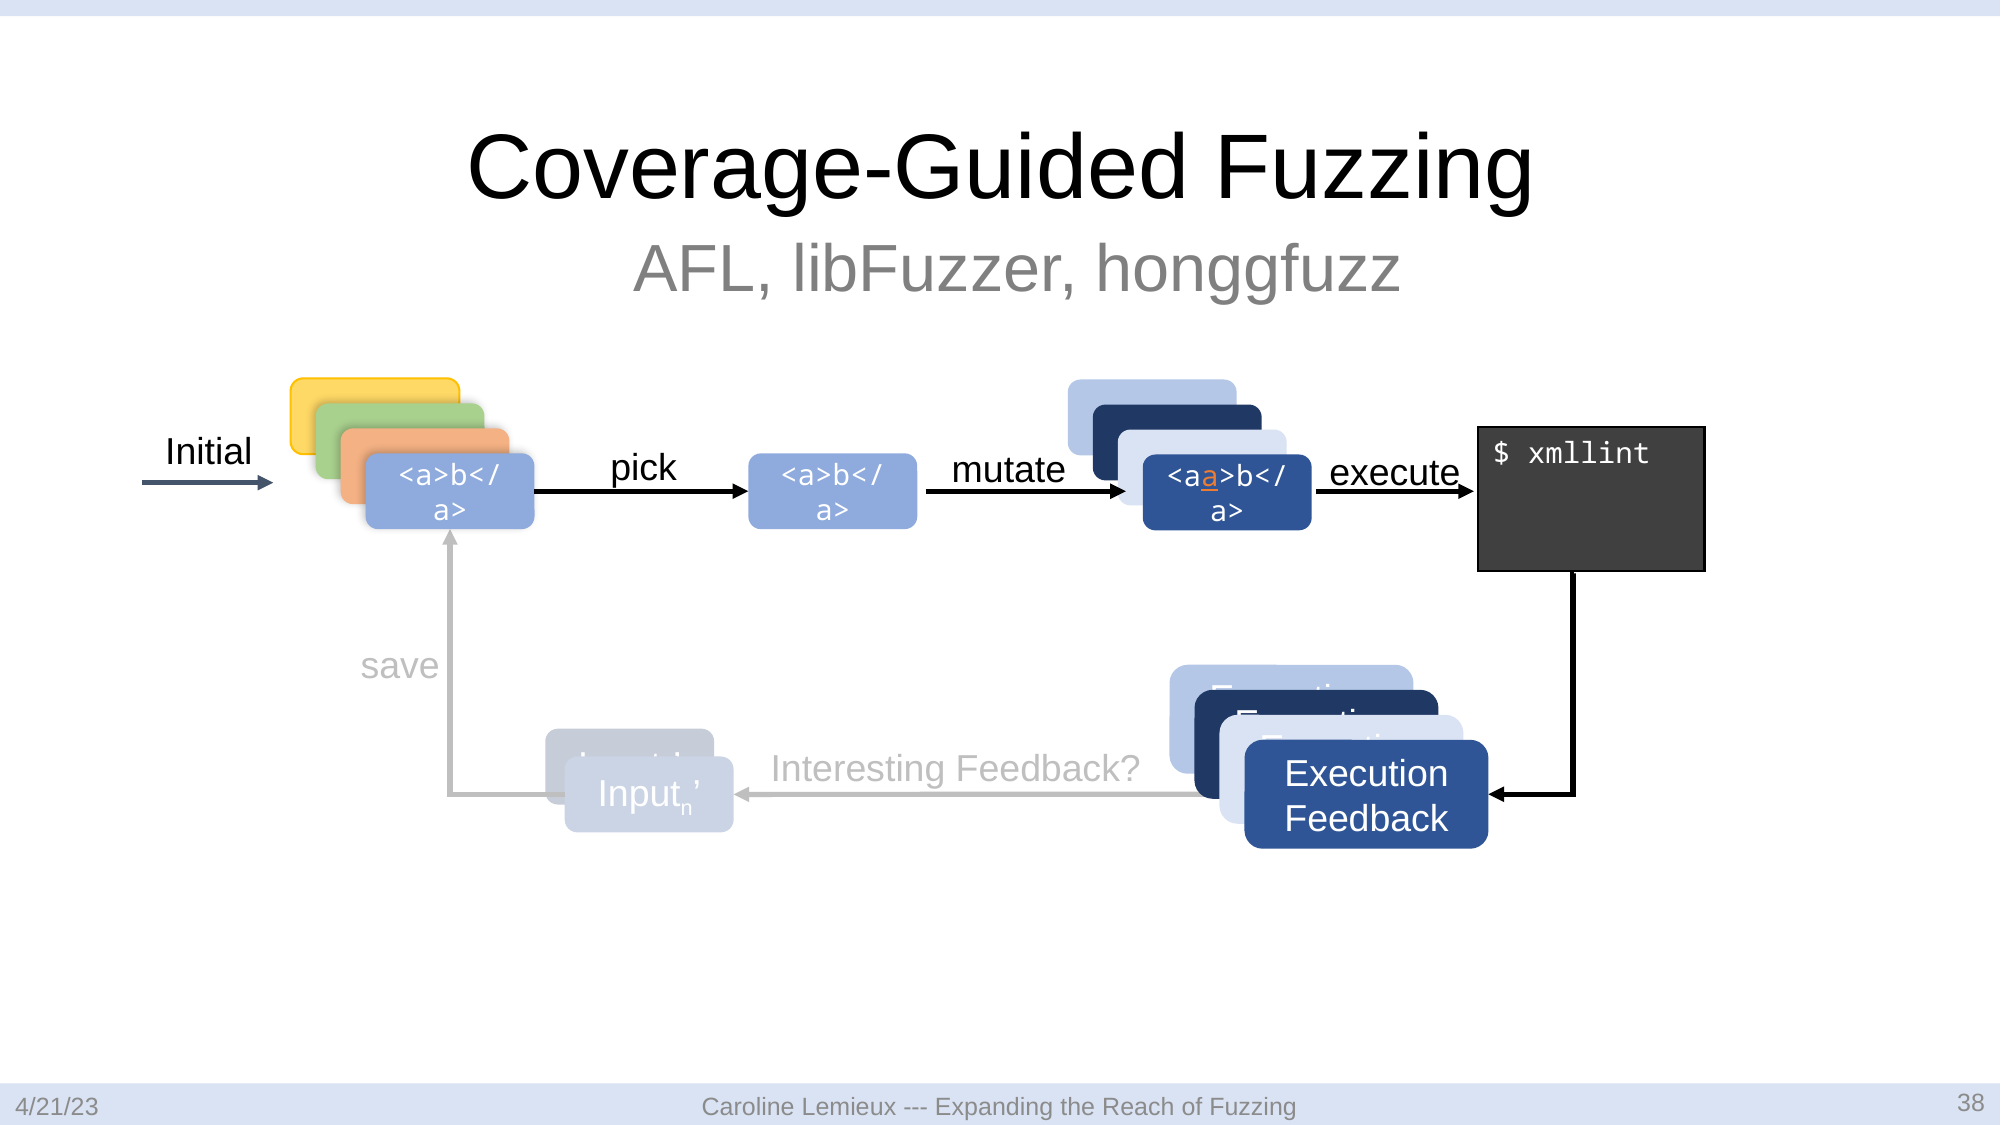

# Coverage-Guided Fuzzing
AFL, libFuzzer, honggfuzz

Input
Input
Input
Input
Initial
$ xmllint
Input
Input
pick
mutate
execute
<a>b</a>
<a>b</a>
<aa>b</a>
save
Execution Feedback
Execution Feedback
Execution Feedback
Execution Feedback
Input2’
Interesting Feedback?
Inputn’
38
4/21/23
Caroline Lemieux --- Expanding the Reach of Fuzzing